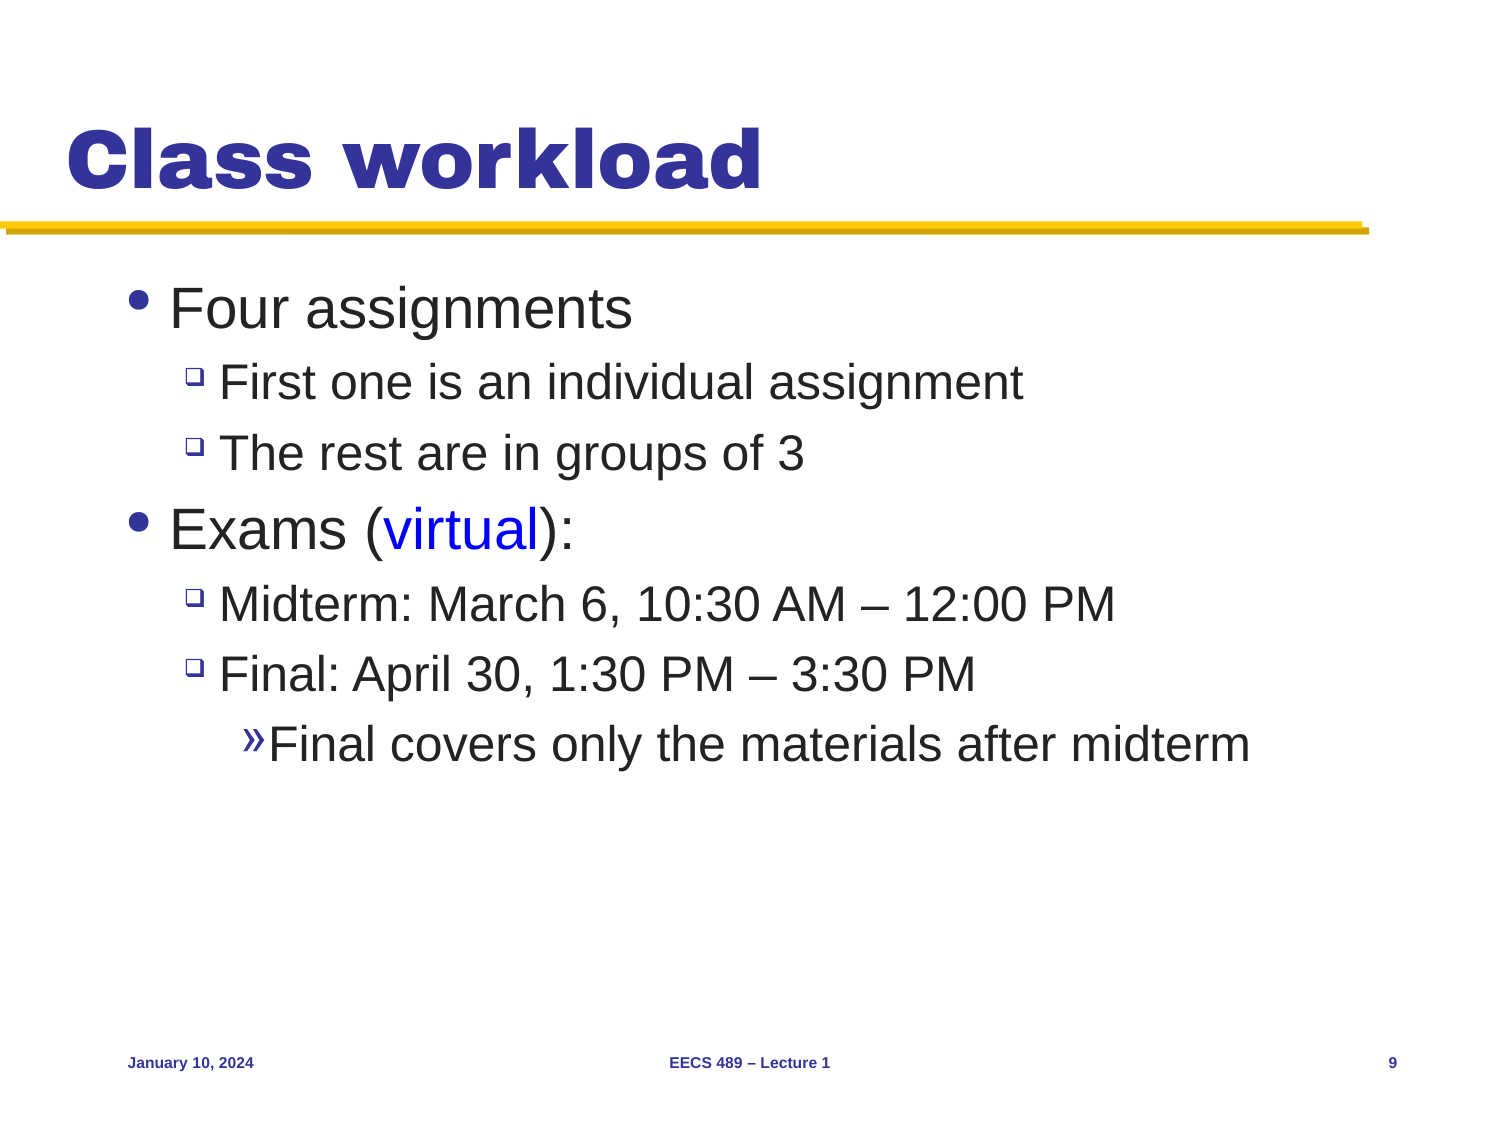

# Class workload
Four assignments
First one is an individual assignment
The rest are in groups of 3
Exams (virtual):
Midterm: March 6, 10:30 AM – 12:00 PM
Final: April 30, 1:30 PM – 3:30 PM
Final covers only the materials after midterm
January 10, 2024
EECS 489 – Lecture 1
9